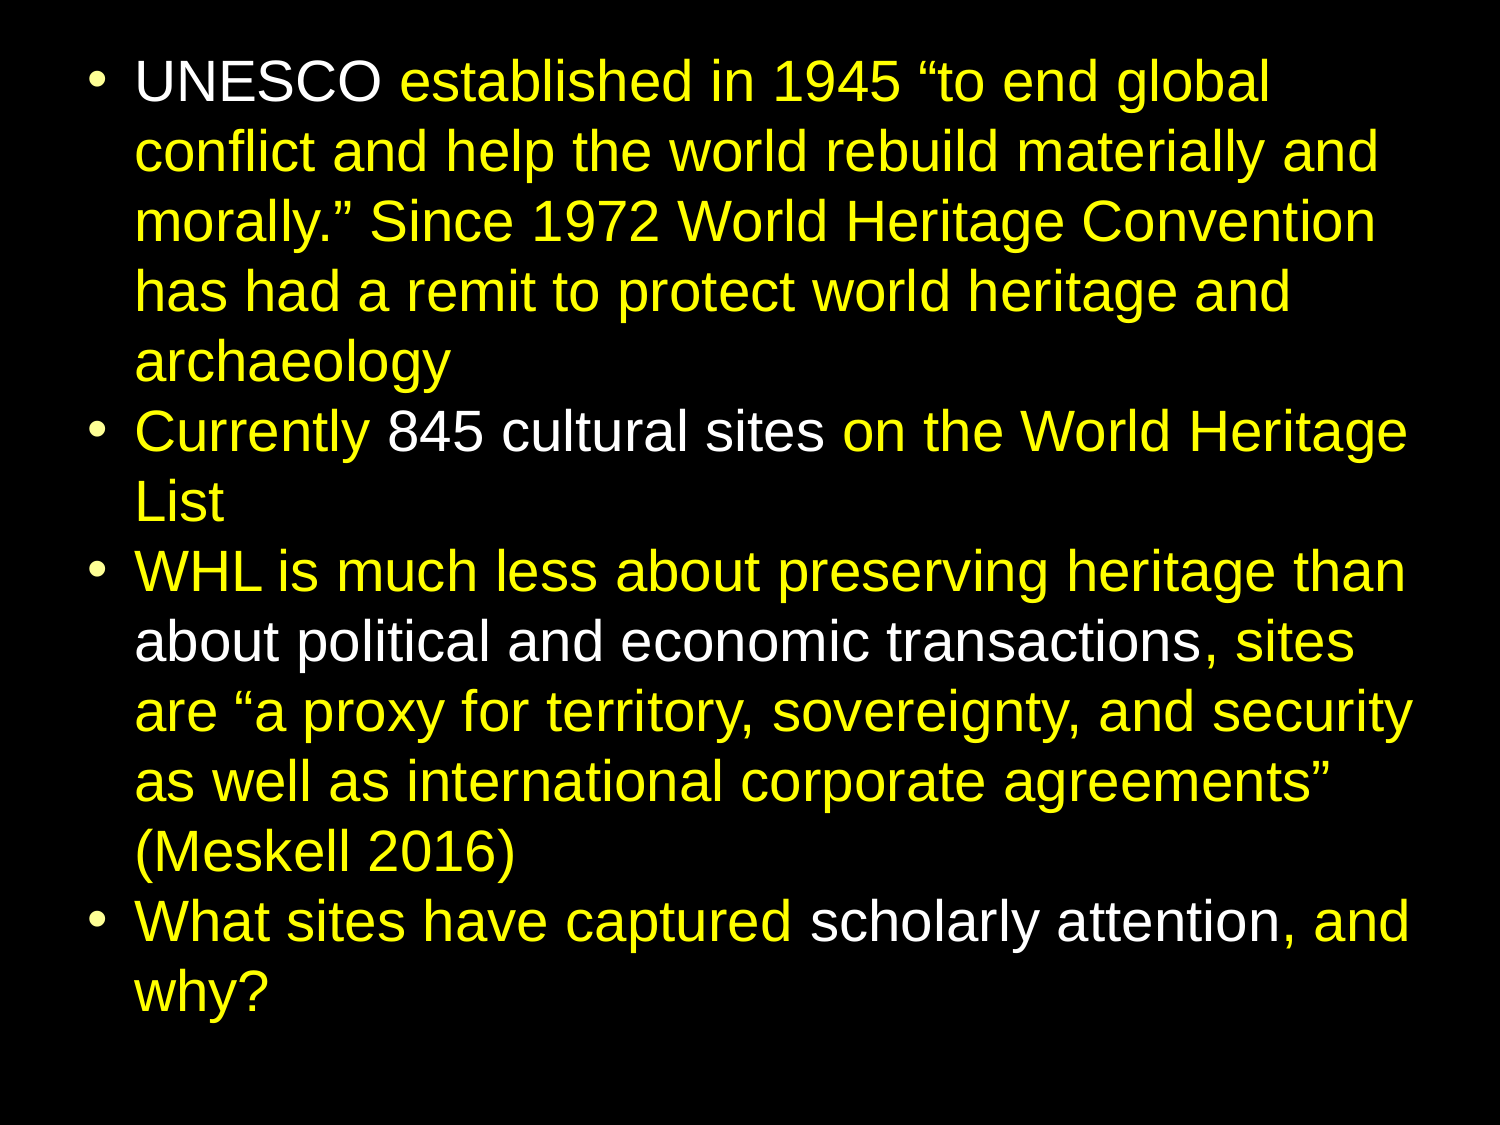

UNESCO established in 1945 “to end global conflict and help the world rebuild materially and morally.” Since 1972 World Heritage Convention has had a remit to protect world heritage and archaeology
Currently 845 cultural sites on the World Heritage List
WHL is much less about preserving heritage than about political and economic transactions, sites are “a proxy for territory, sovereignty, and security as well as international corporate agreements” (Meskell 2016)
What sites have captured scholarly attention, and why?